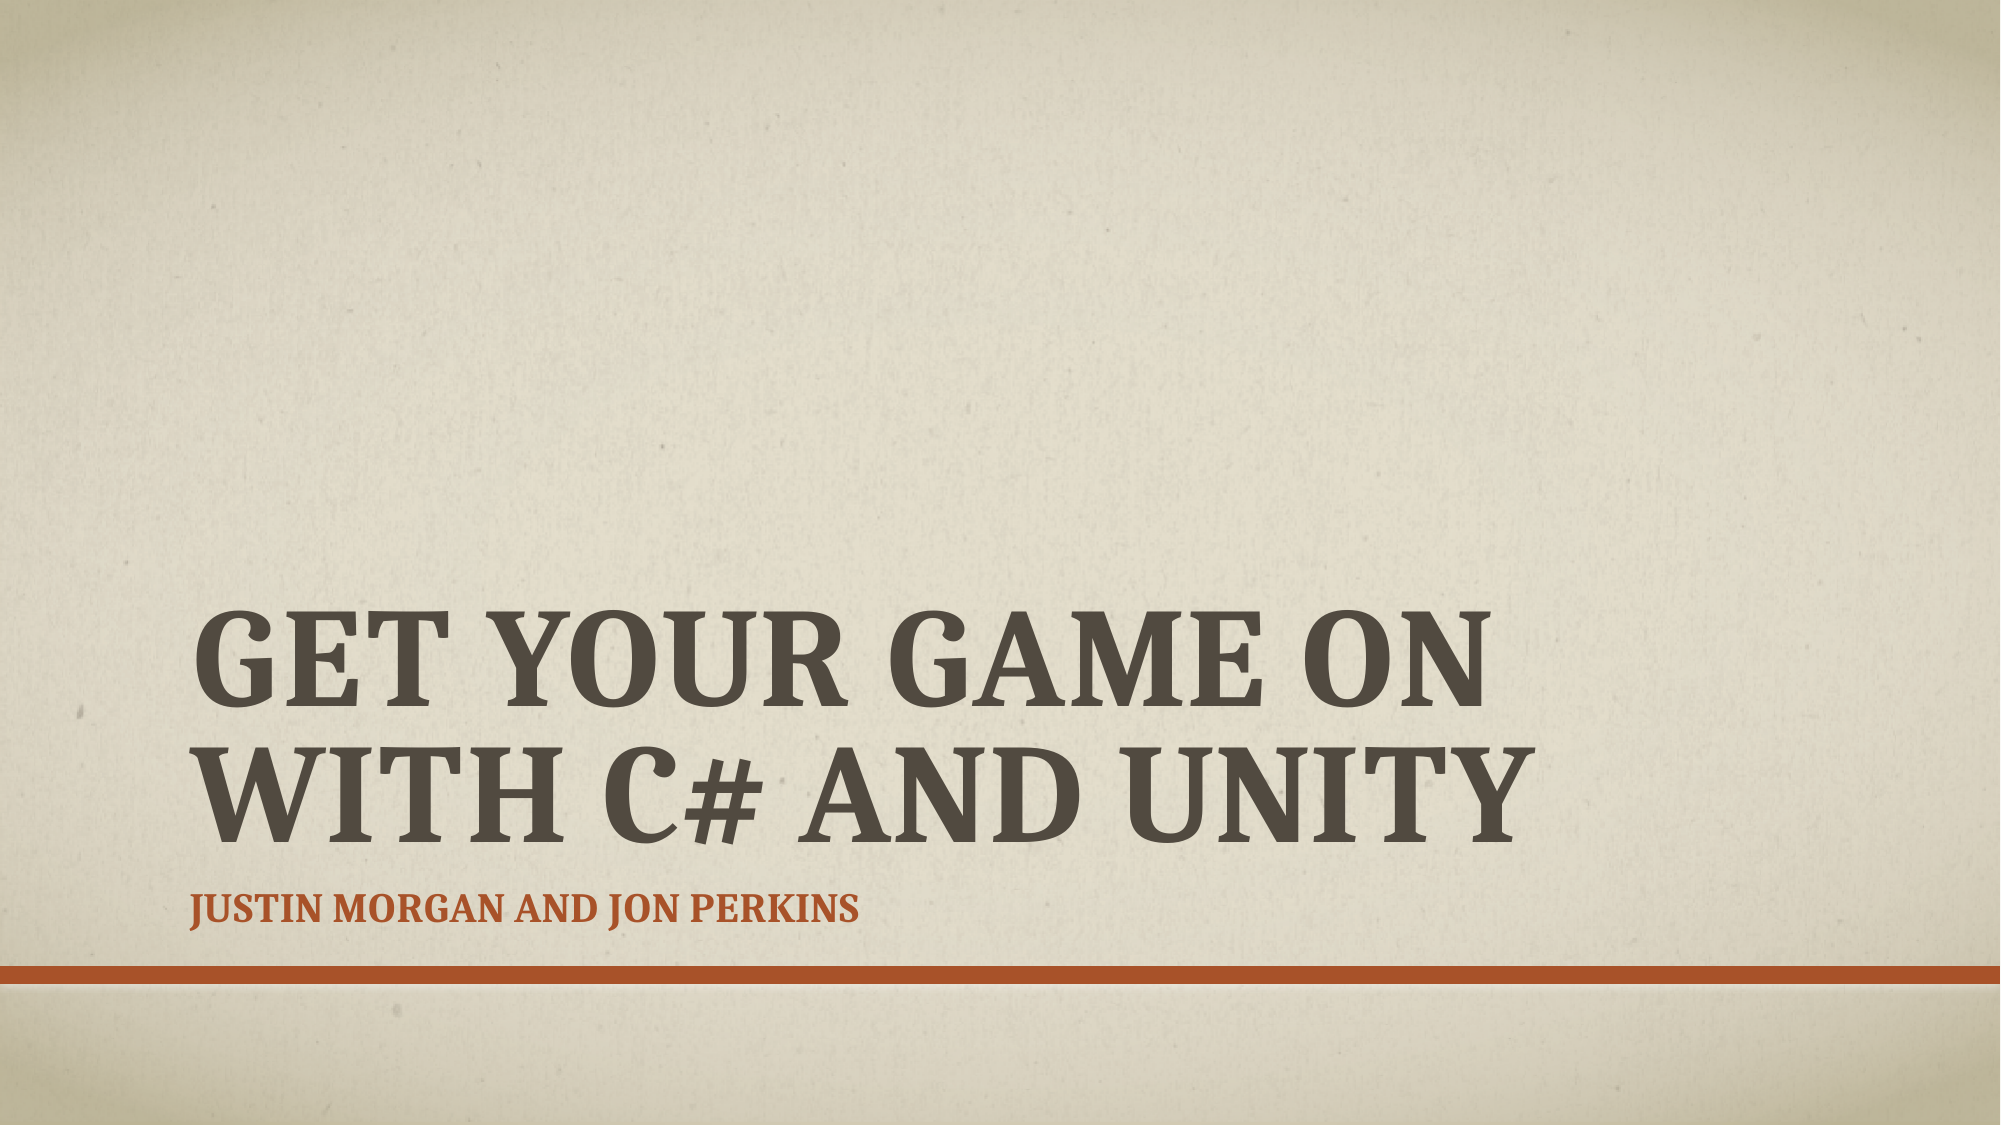

# Get your game on with C# and unity
Justin Morgan and Jon Perkins